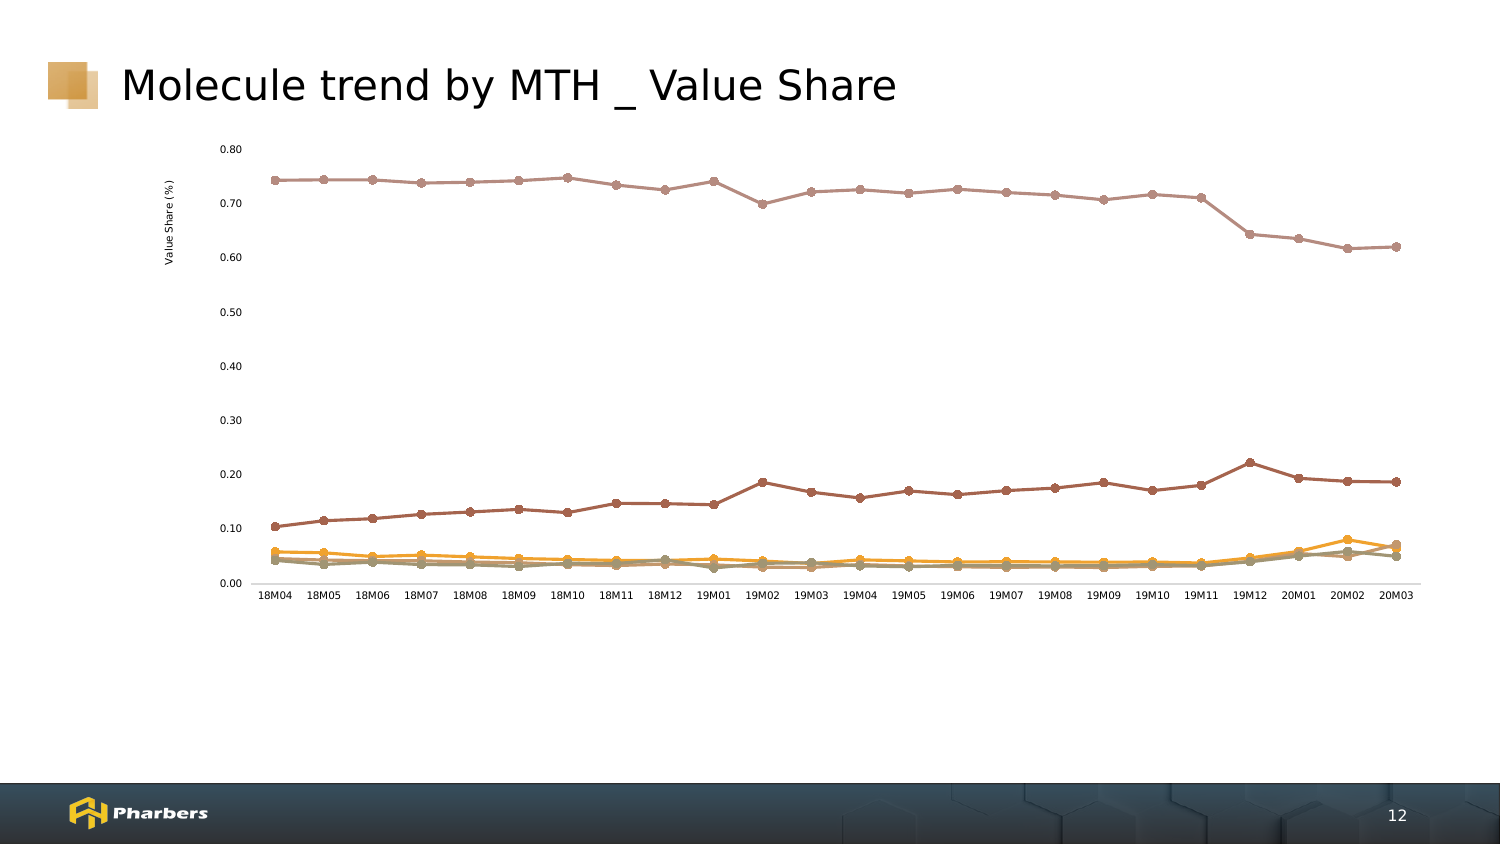

# Molecule trend by MTH _ Value Share

### Chart

| Category | ENTECAVIR | TENOFOVIR DISOPROXIL | ADEFOVIR DIPIVOXIL | LAMIVUDINE | TELBIVUDINE |
|---|---|---|---|---|---|
| 18M04 | 0.744579488667676 | 0.105601034961714 | 0.0592402518308902 | 0.0469974413250653 | 0.0435817832146545 |
| 18M05 | 0.745495344462373 | 0.116653152118925 | 0.05763380913099 | 0.0441390132296469 | 0.0360786810580649 |
| 18M06 | 0.745375843088 | 0.12049981965331 | 0.050660201897003 | 0.0431028164782721 | 0.0403613188834143 |
| 18M07 | 0.73950226130972 | 0.128456419144986 | 0.0533248065383216 | 0.0428987368458215 | 0.0358177761611516 |
| 18M08 | 0.740997993243681 | 0.132825938843445 | 0.0501341416018208 | 0.0405766599374304 | 0.0354652663736222 |
| 18M09 | 0.743863681055605 | 0.137722409977538 | 0.0469898670492911 | 0.0392246325036844 | 0.032199409413882 |
| 18M10 | 0.749166346218969 | 0.131638443694436 | 0.0452922512053641 | 0.0356330943945369 | 0.0382698644866946 |
| 18M11 | 0.73577263704708 | 0.148801002457442 | 0.0435135518868046 | 0.0340064944368252 | 0.0379063141718486 |
| 18M12 | 0.726795900626069 | 0.148121999456967 | 0.0434294805826711 | 0.0368364302663406 | 0.0448161890679527 |
| 19M01 | 0.742656573619901 | 0.146223054567497 | 0.0460920744669715 | 0.0354556427072008 | 0.02957265463843 |
| 19M02 | 0.700650904337594 | 0.18765664495987 | 0.0424218702660142 | 0.0310998640176778 | 0.0381707164188444 |
| 19M03 | 0.723117645045645 | 0.169362147482725 | 0.0378475617197195 | 0.0304035472645747 | 0.0392690984873358 |
| 19M04 | 0.727318180280986 | 0.158578455452626 | 0.0446355054402499 | 0.0359794711644116 | 0.033488387661726 |
| 19M05 | 0.720611550858935 | 0.171728329743612 | 0.0426510058174261 | 0.0332773006803916 | 0.031731812899635 |
| 19M06 | 0.728153683020668 | 0.164695549819476 | 0.0407001243072041 | 0.03184438105822 | 0.0346062617944325 |
| 19M07 | 0.722131579351477 | 0.172197718648865 | 0.0411625945545355 | 0.0306690854556677 | 0.0338390219894549 |
| 19M08 | 0.71726095704238 | 0.17696700042959 | 0.0408198661498959 | 0.0314898002051536 | 0.0334623761729805 |
| 19M09 | 0.708534796375216 | 0.186922881674983 | 0.0402329715182629 | 0.0303190212639169 | 0.033990329167622 |
| 19M10 | 0.718533991390231 | 0.172276207158467 | 0.0406315941466492 | 0.0326980851796005 | 0.035860122125053 |
| 19M11 | 0.712189736153571 | 0.182073262429464 | 0.0386687878530529 | 0.0331693431493492 | 0.0338988704145624 |
| 19M12 | 0.64494444021246 | 0.223727795019771 | 0.0481869666713521 | 0.0421341761206242 | 0.0410066219757928 |
| 20M01 | 0.636873648424983 | 0.195015389997493 | 0.060220186995868 | 0.0564003727420818 | 0.0514904018395748 |
| 20M02 | 0.618514489983025 | 0.189265035687394 | 0.0816853737861558 | 0.0503464366832215 | 0.0601886638602042 |
| 20M03 | 0.621802628922887 | 0.188157547260529 | 0.0663268232868313 | 0.0726511180494706 | 0.0510618824802824 |
12